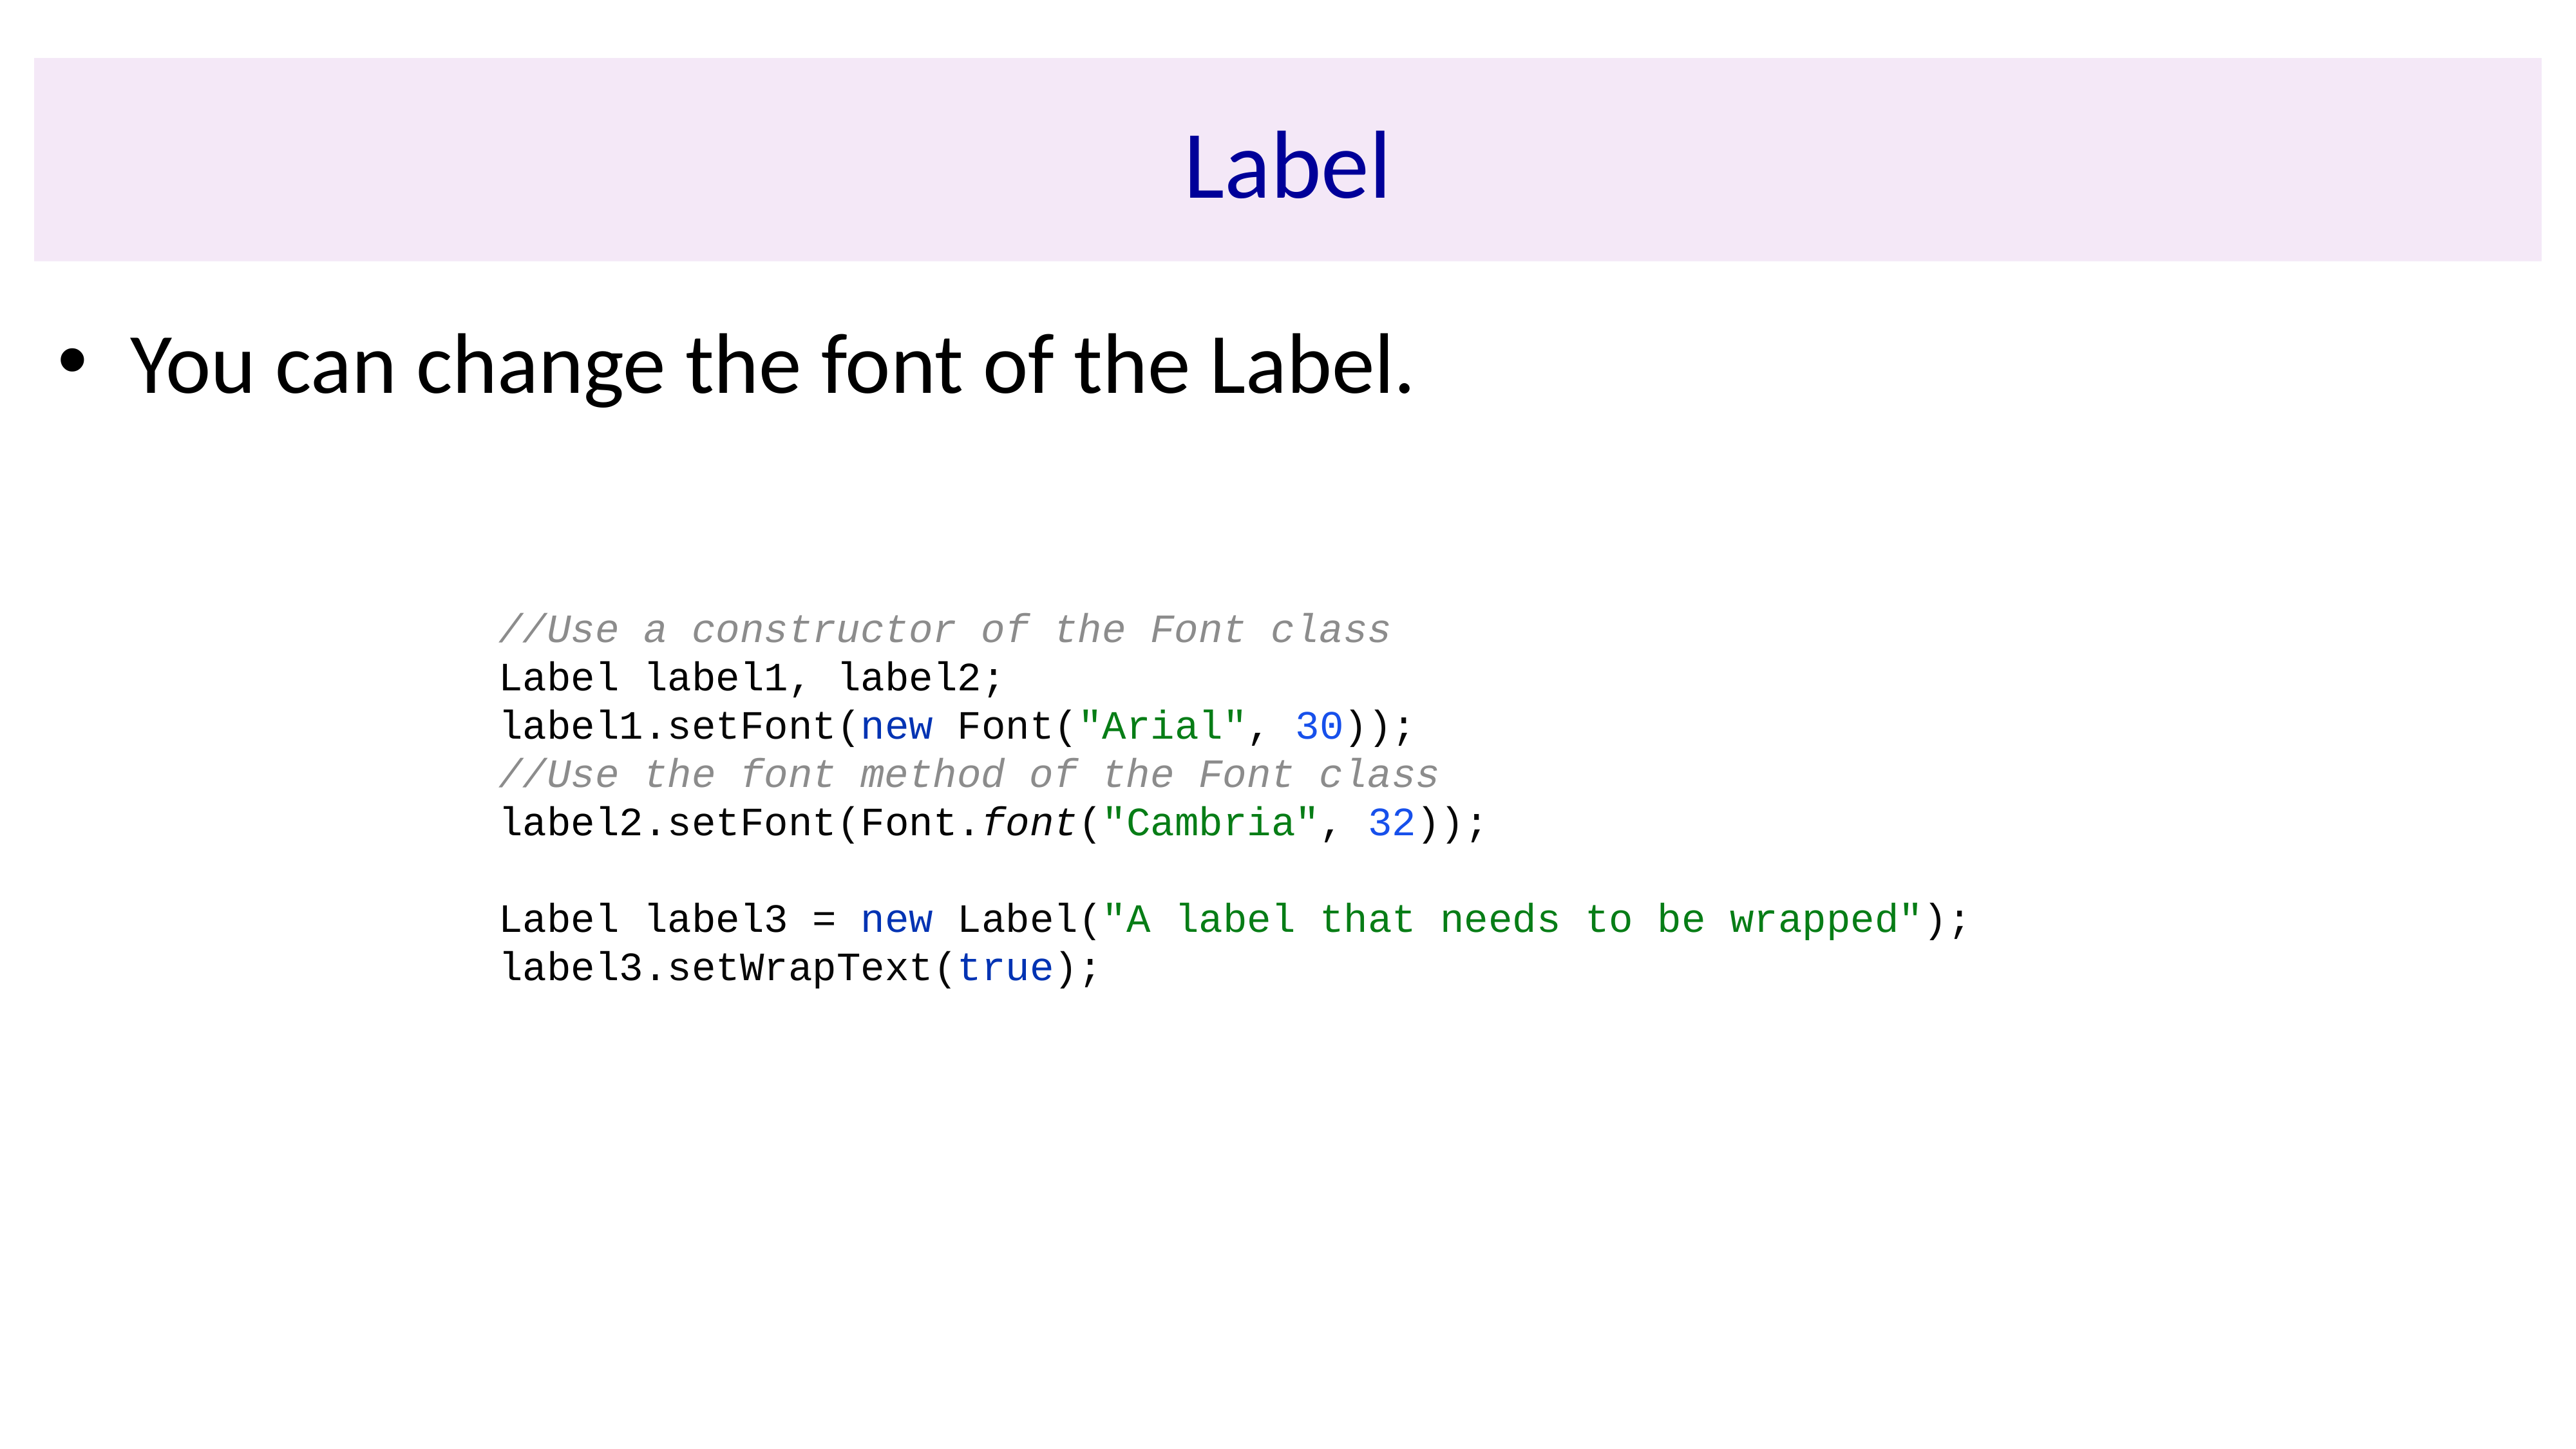

# Label
You can change the font of the Label.
//Use a constructor of the Font class
Label label1, label2;
label1.setFont(new Font("Arial", 30));
//Use the font method of the Font class
label2.setFont(Font.font("Cambria", 32));

Label label3 = new Label("A label that needs to be wrapped");
label3.setWrapText(true);